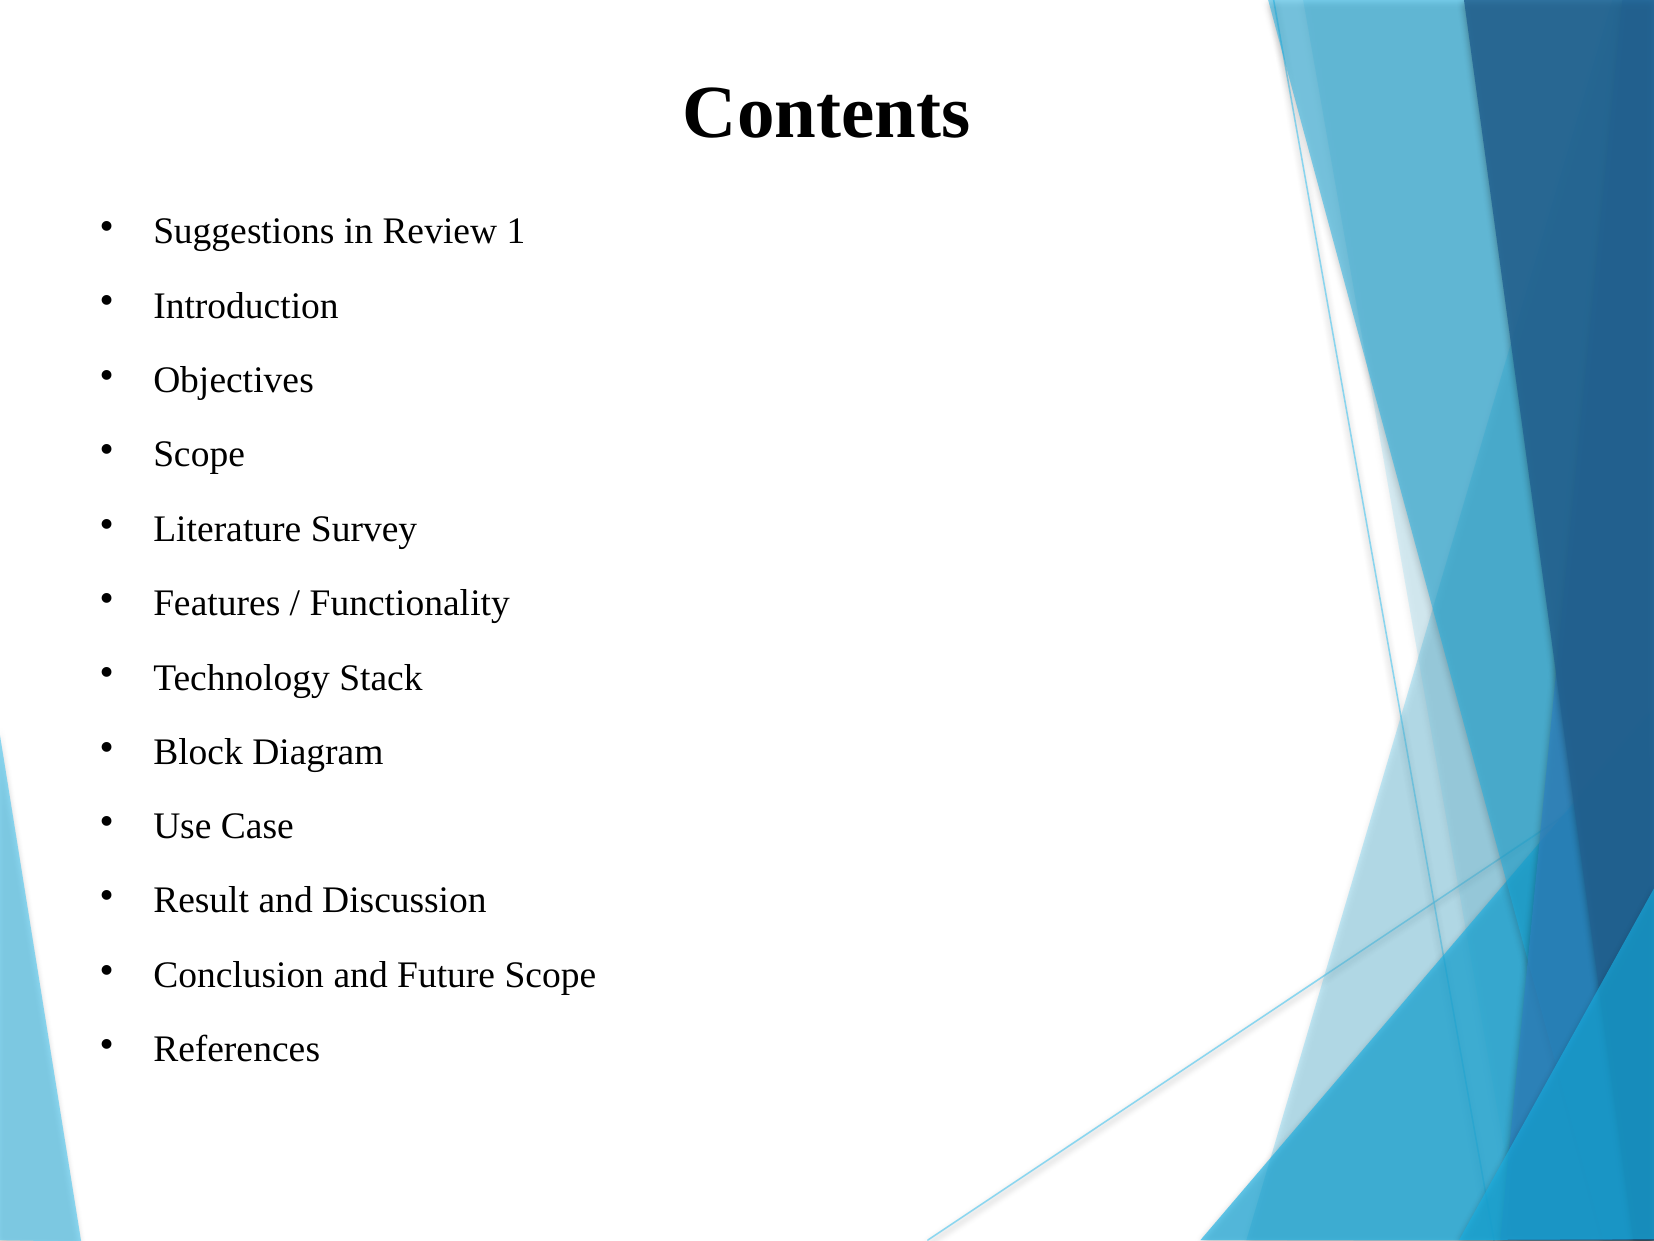

Contents
Suggestions in Review 1
Introduction
Objectives
Scope
Literature Survey
Features / Functionality
Technology Stack
Block Diagram
Use Case
Result and Discussion
Conclusion and Future Scope
References